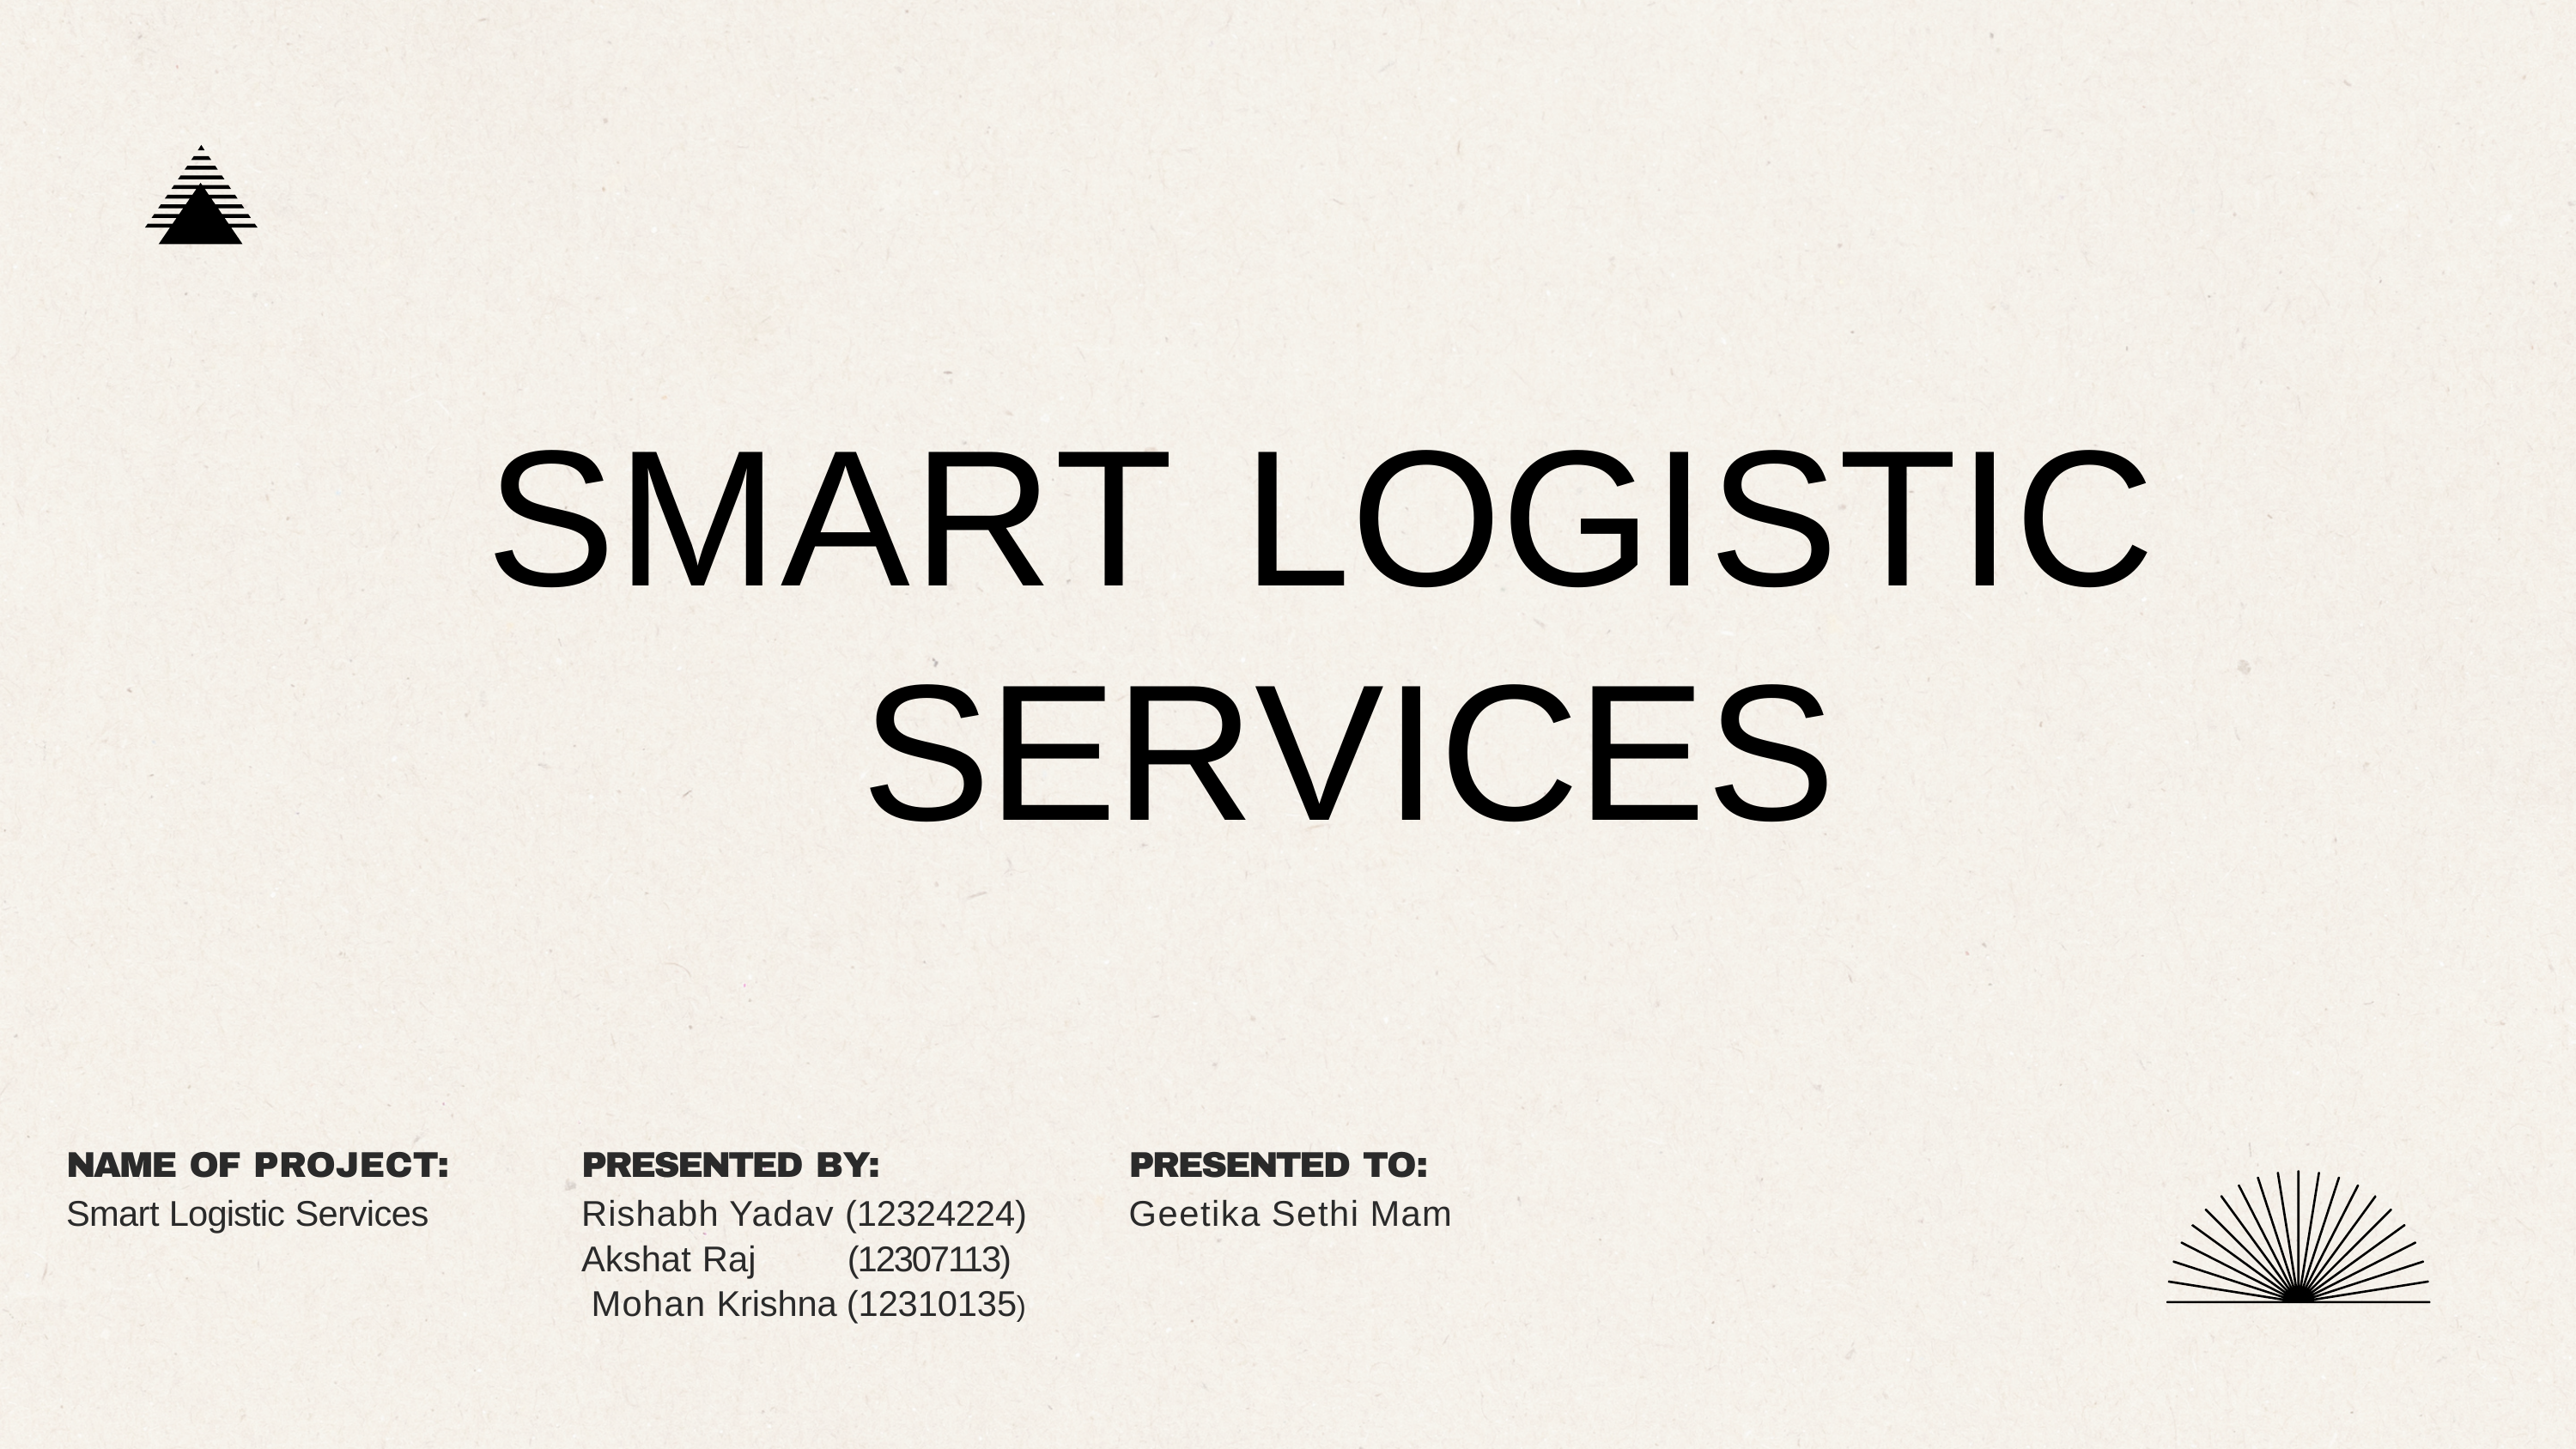

SMART LOGISTIC
 SERVICES
NAME OF PROJECT:
Smart Logistic Services
PRESENTED BY:
Rishabh Yadav (12324224)
Akshat Raj        (12307113)
 Mohan Krishna (12310135)
PRESENTED TO:
Geetika Sethi Mam